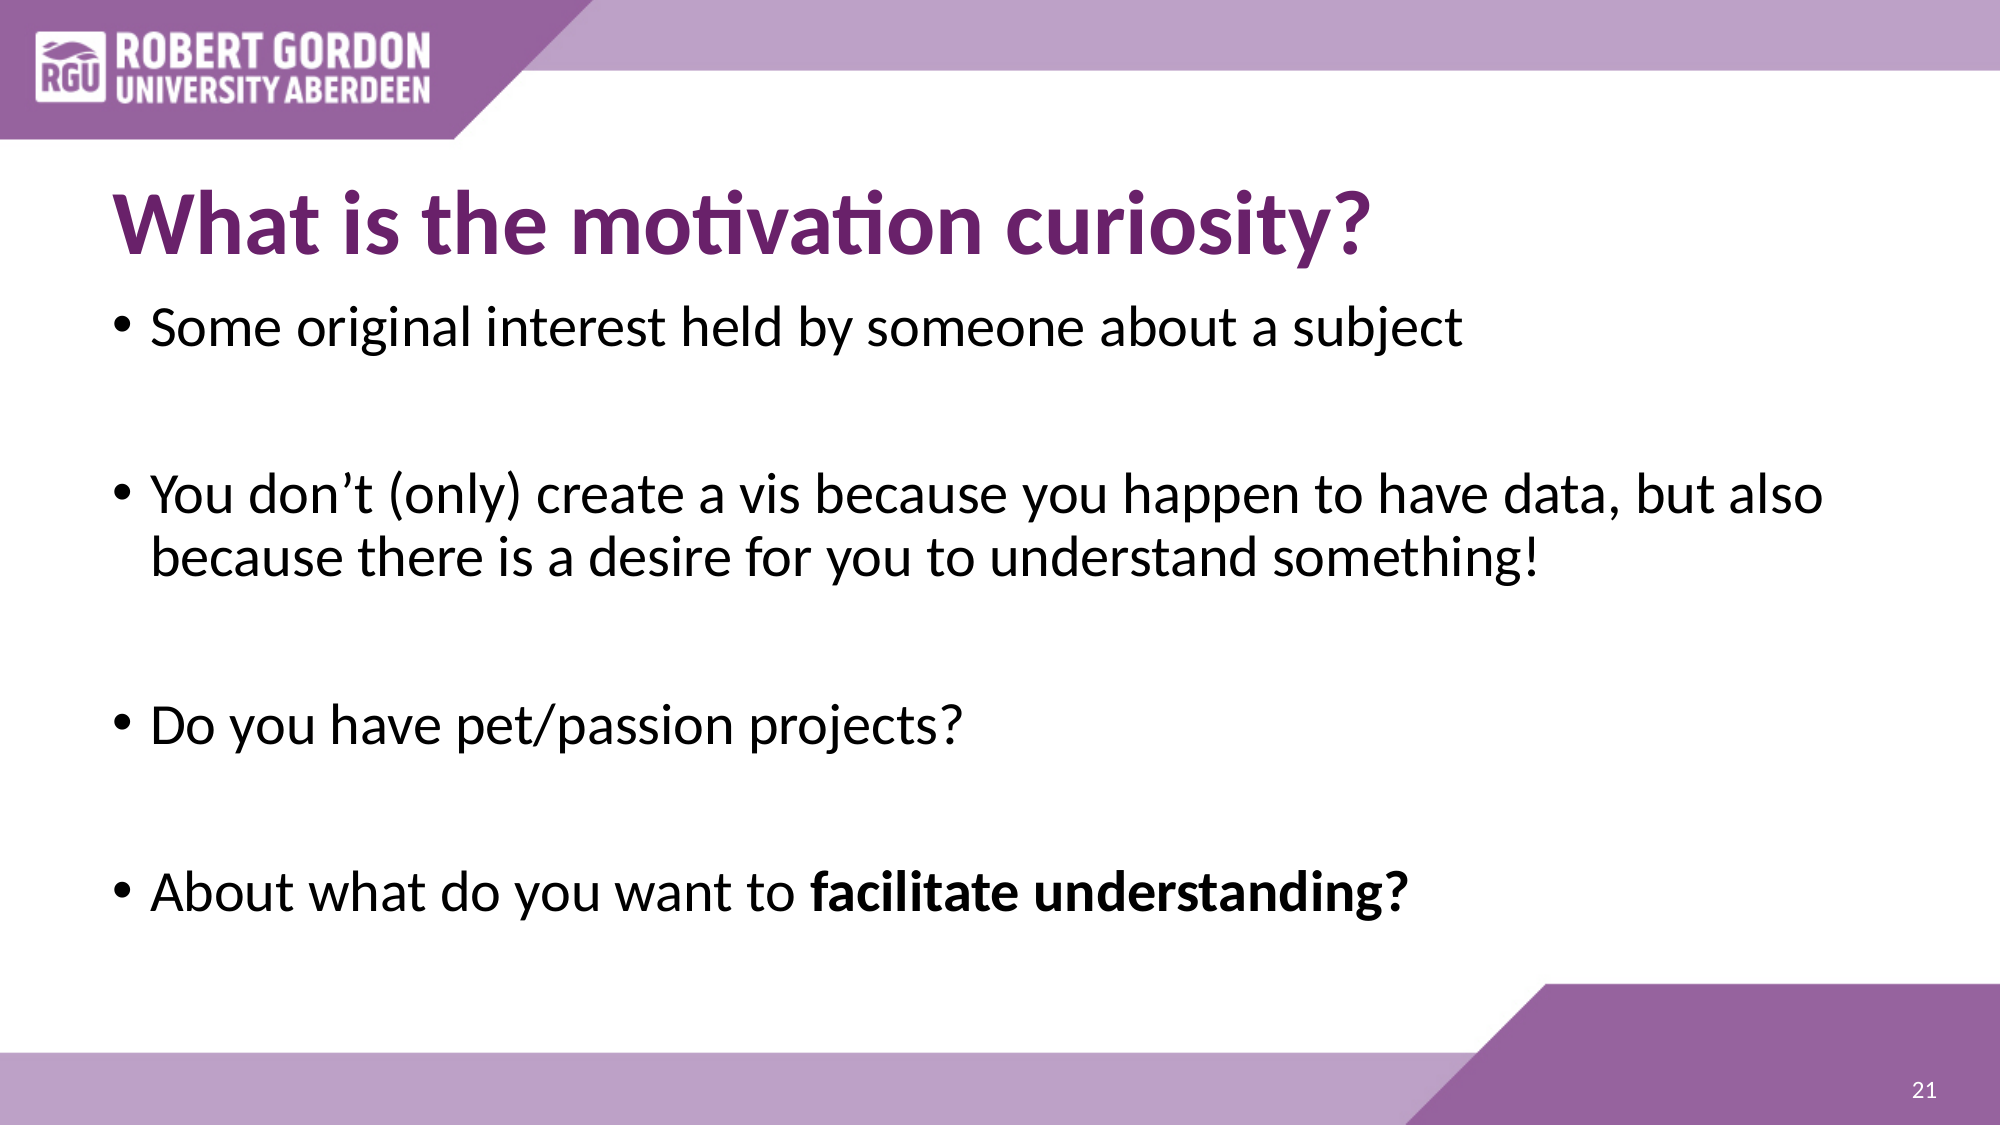

# What is the motivation curiosity?
Some original interest held by someone about a subject

You don’t (only) create a vis because you happen to have data, but also because there is a desire for you to understand something!

Do you have pet/passion projects?

About what do you want to facilitate understanding?
21